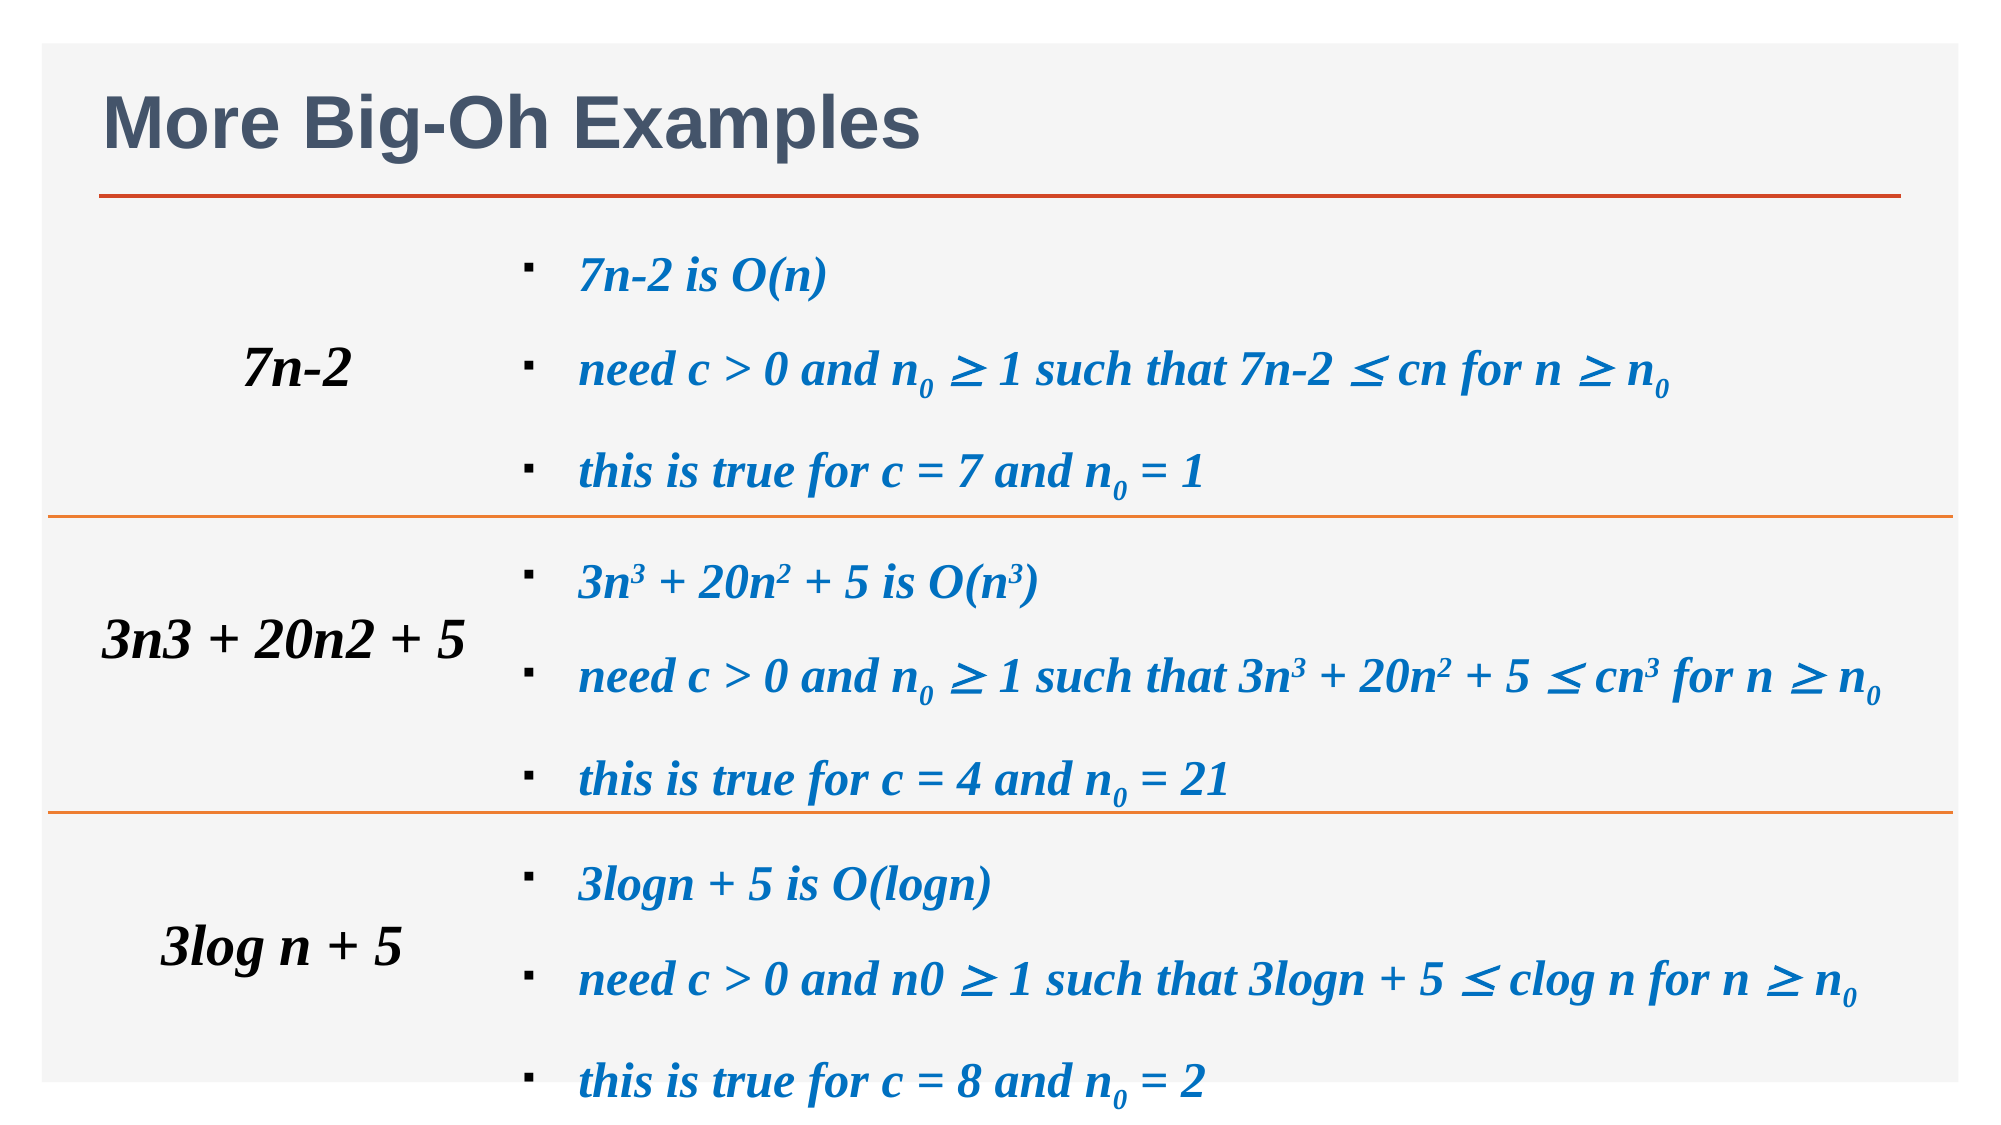

More Big-Oh Examples
7n-2 is O(n)
need c > 0 and n0 ≥ 1 such that 7n-2 ≤ cn for n ≥ n0
this is true for c = 7 and n0 = 1

7n-2

3n3 + 20n2 + 5 is O(n3)
need c > 0 and n0 ≥ 1 such that 3n3 + 20n2 + 5 ≤ cn3 for n ≥ n0
this is true for c = 4 and n0 = 21
3n3 + 20n2 + 5

3logn + 5 is O(logn)
need c > 0 and n0 ≥ 1 such that 3logn + 5 ≤ clog n for n ≥ n0
this is true for c = 8 and n0 = 2
3log n + 5